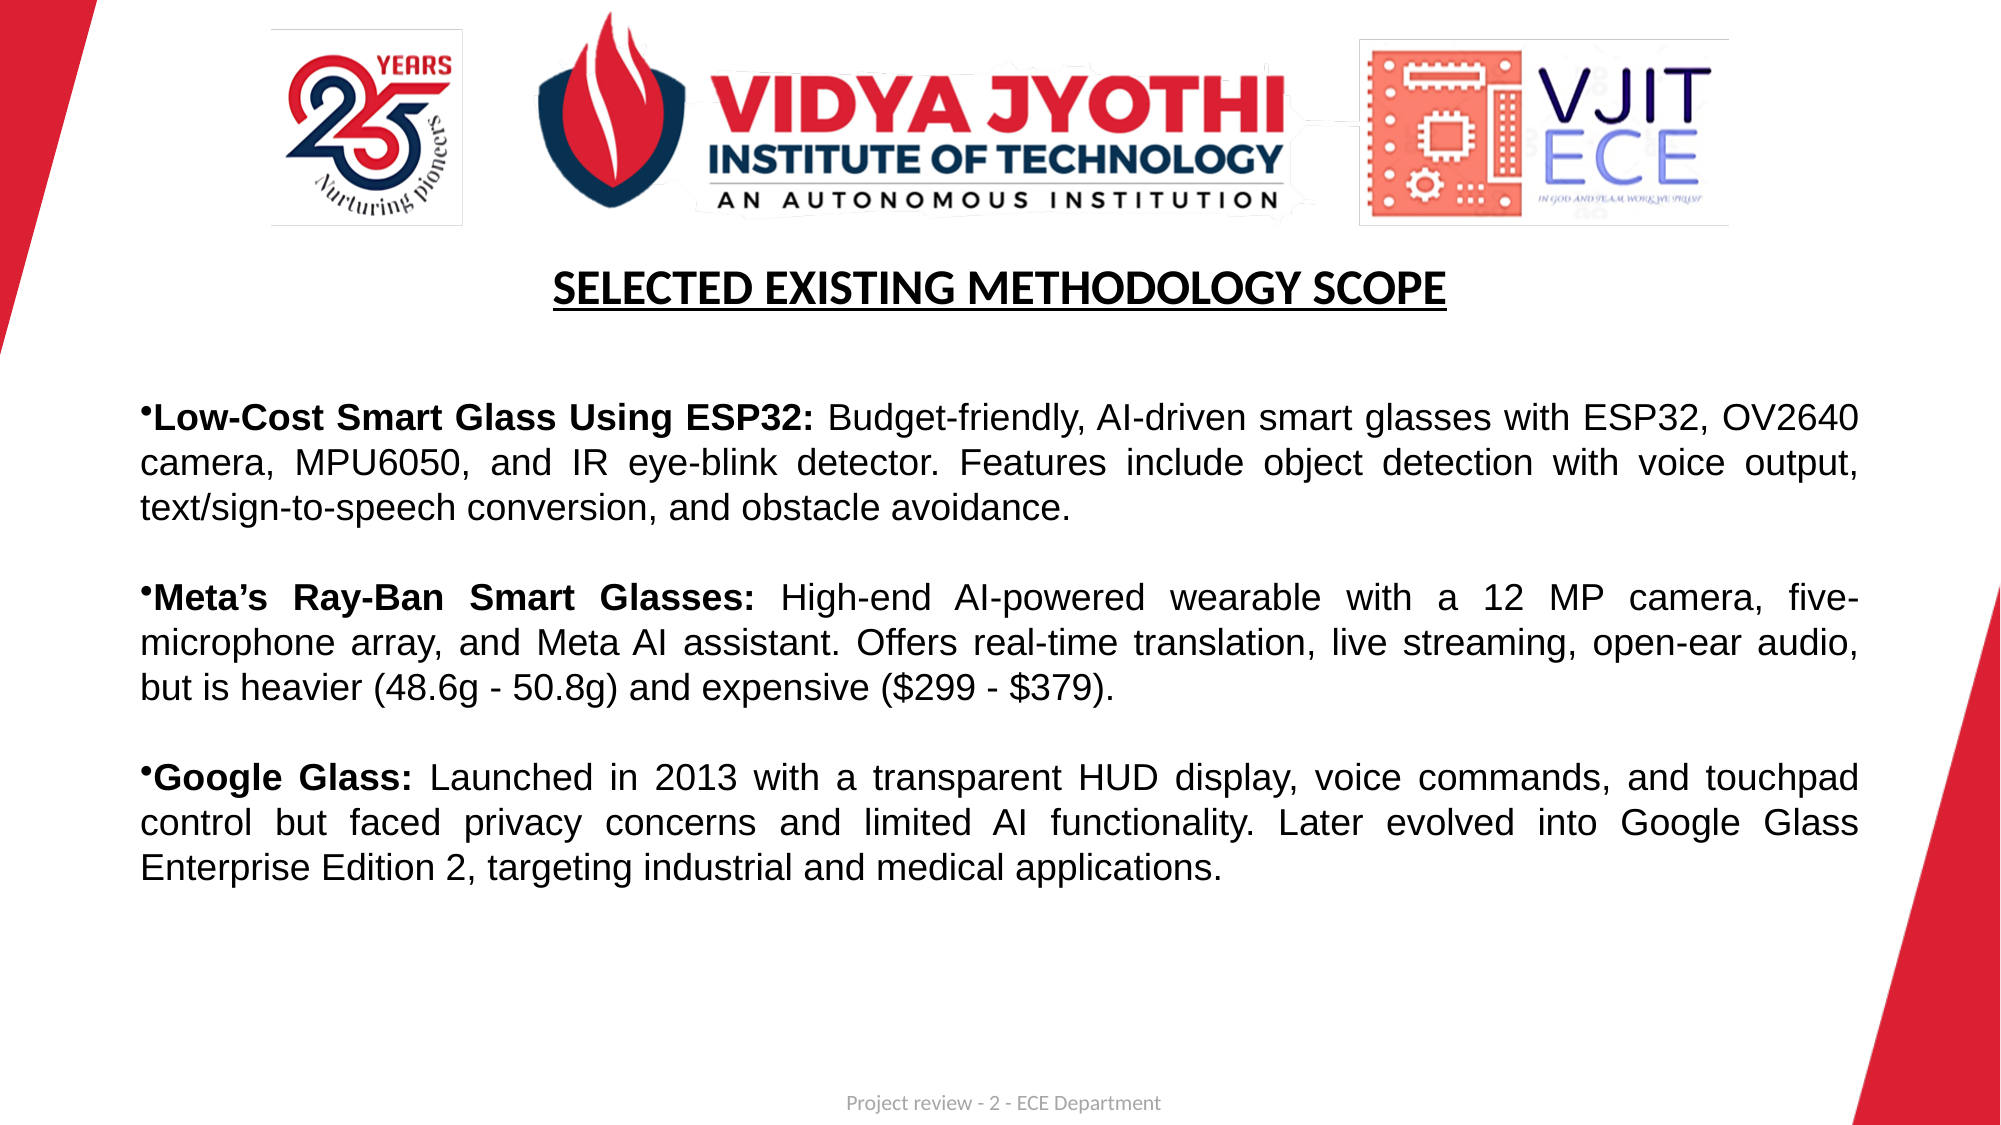

SELECTED EXISTING METHODOLOGY SCOPE

Low-Cost Smart Glass Using ESP32: Budget-friendly, AI-driven smart glasses with ESP32, OV2640 camera, MPU6050, and IR eye-blink detector. Features include object detection with voice output, text/sign-to-speech conversion, and obstacle avoidance.

Meta’s Ray-Ban Smart Glasses: High-end AI-powered wearable with a 12 MP camera, five-microphone array, and Meta AI assistant. Offers real-time translation, live streaming, open-ear audio, but is heavier (48.6g - 50.8g) and expensive ($299 - $379).

Google Glass: Launched in 2013 with a transparent HUD display, voice commands, and touchpad control but faced privacy concerns and limited AI functionality. Later evolved into Google Glass Enterprise Edition 2, targeting industrial and medical applications.